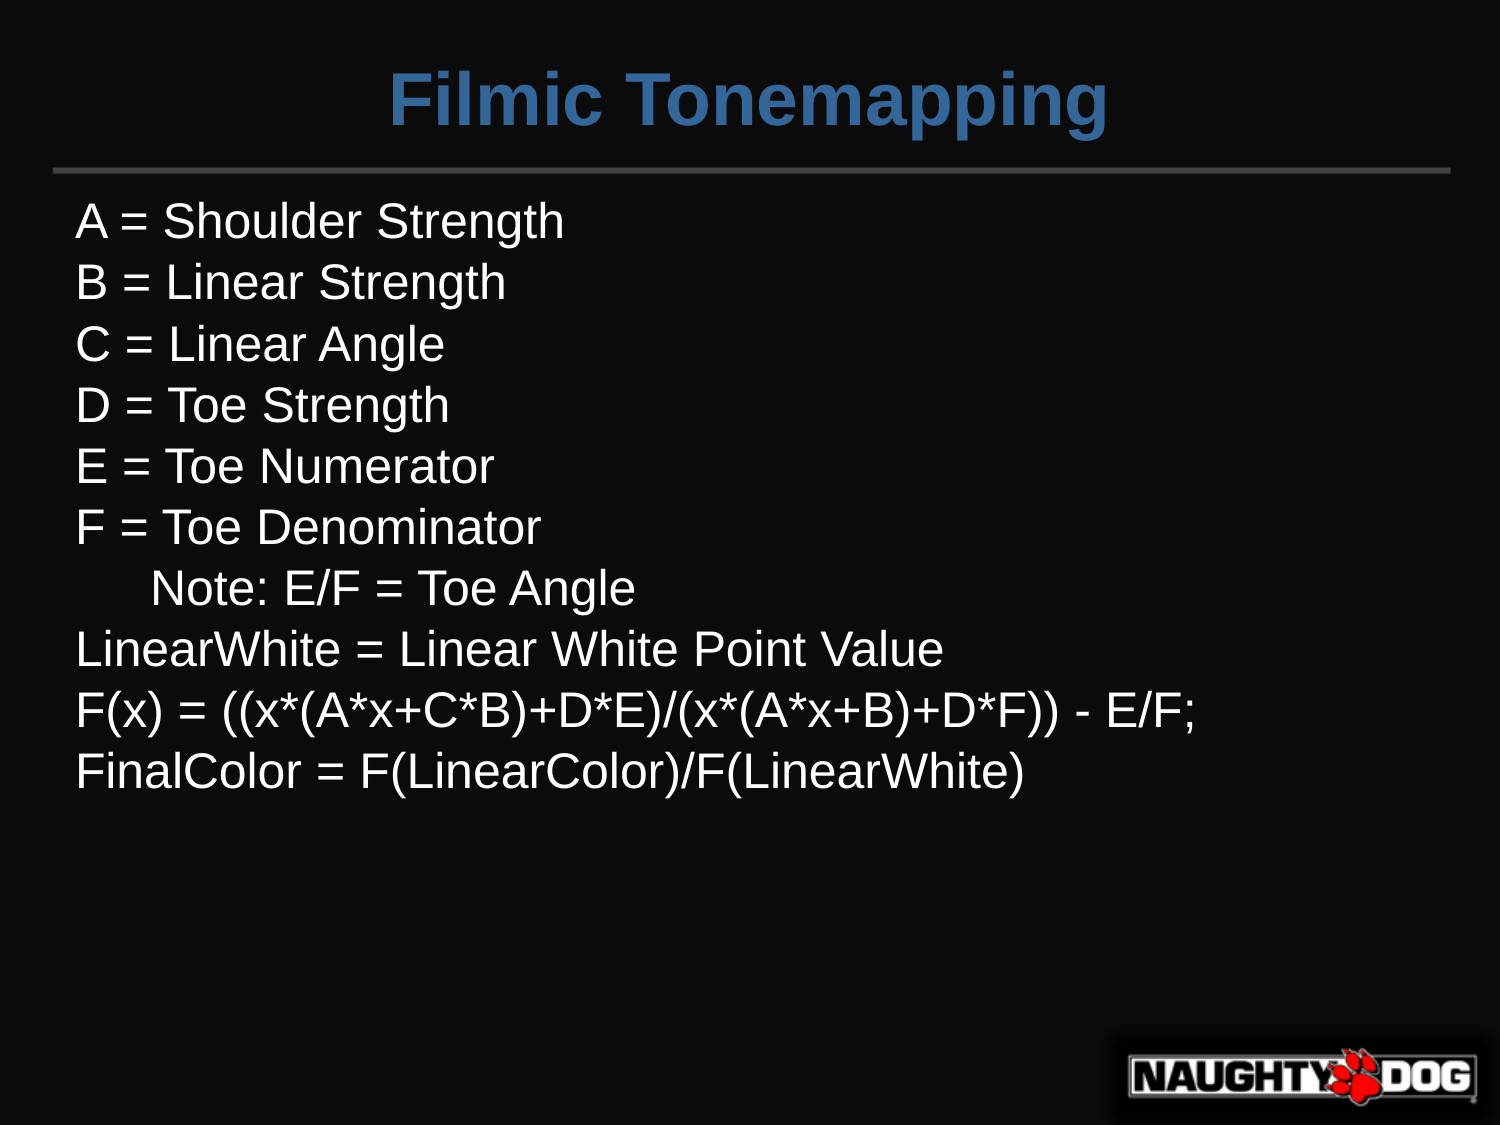

Filmic Tonemapping
A = Shoulder Strength
B = Linear Strength
C = Linear Angle
D = Toe Strength
E = Toe Numerator
F = Toe Denominator
Note: E/F = Toe Angle
LinearWhite = Linear White Point Value
F(x) = ((x*(A*x+C*B)+D*E)/(x*(A*x+B)+D*F)) - E/F;
FinalColor = F(LinearColor)/F(LinearWhite)‏